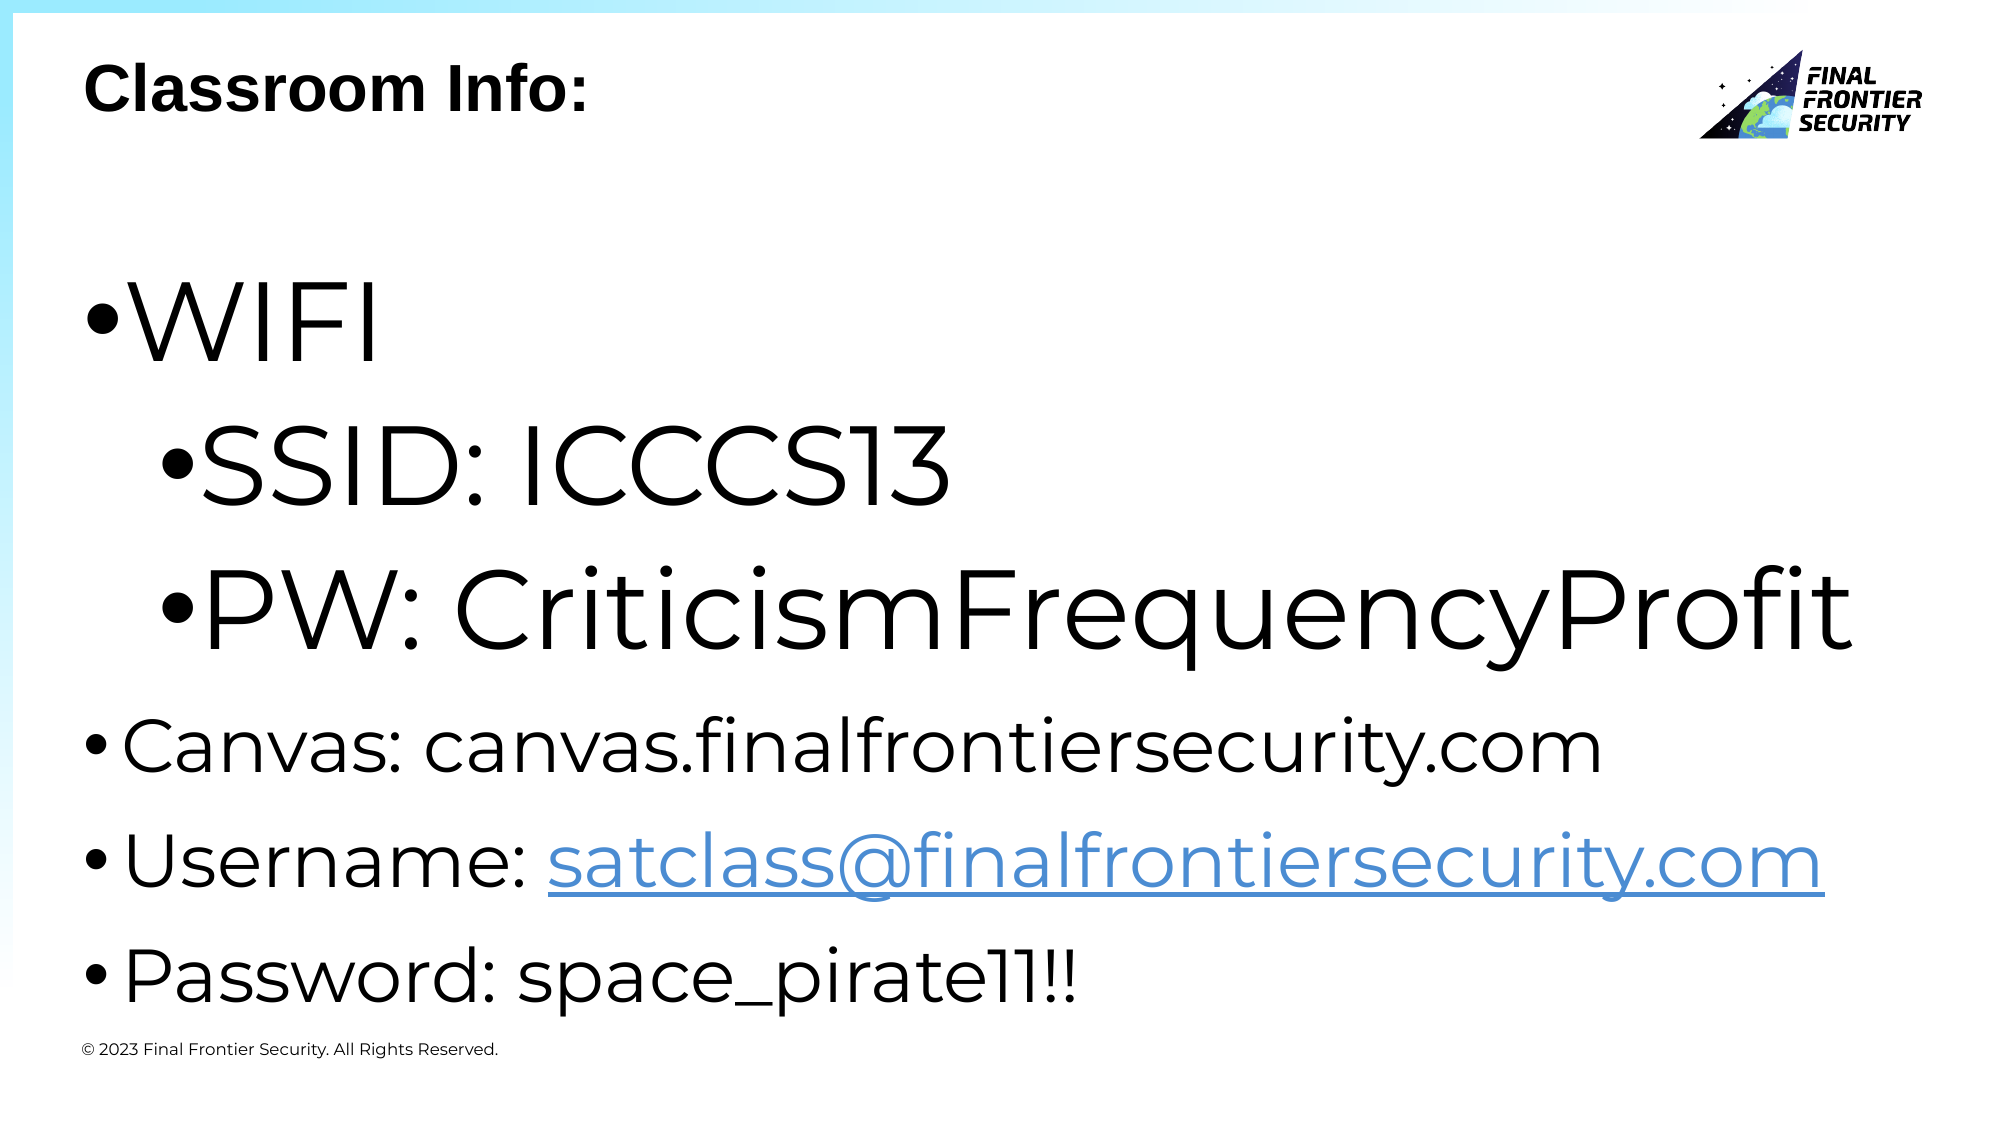

# Classroom Info:
WIFI
SSID: ICCCS13
PW: CriticismFrequencyProfit
Canvas: canvas.finalfrontiersecurity.com
Username: satclass@finalfrontiersecurity.com
Password: space_pirate11!!